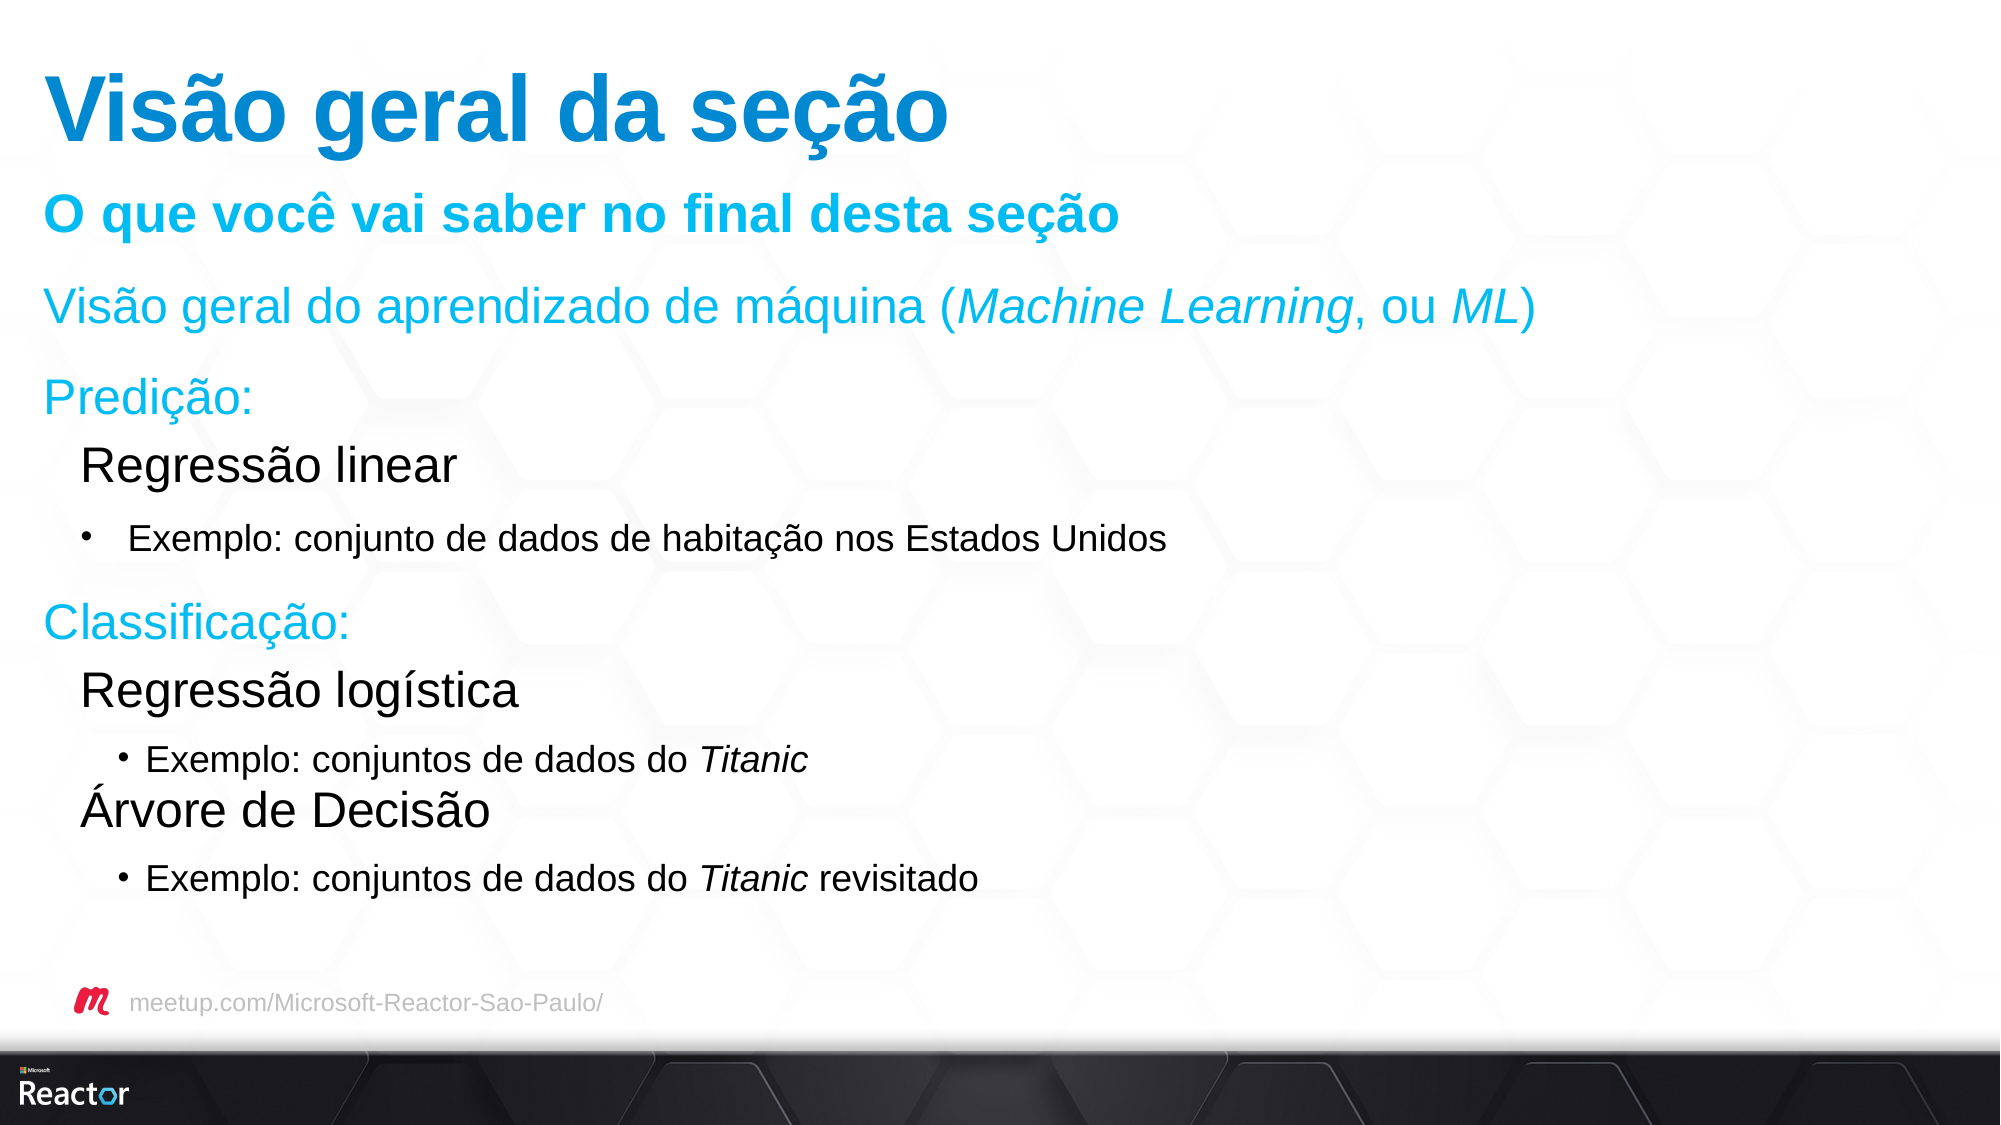

# Visão geral da seção
O que você vai saber no final desta seção
Visão geral do aprendizado de máquina (Machine Learning, ou ML)
Predição:
Regressão linear
Exemplo: conjunto de dados de habitação nos Estados Unidos
Classificação:
Regressão logística
Exemplo: conjuntos de dados do Titanic
Árvore de Decisão
Exemplo: conjuntos de dados do Titanic revisitado